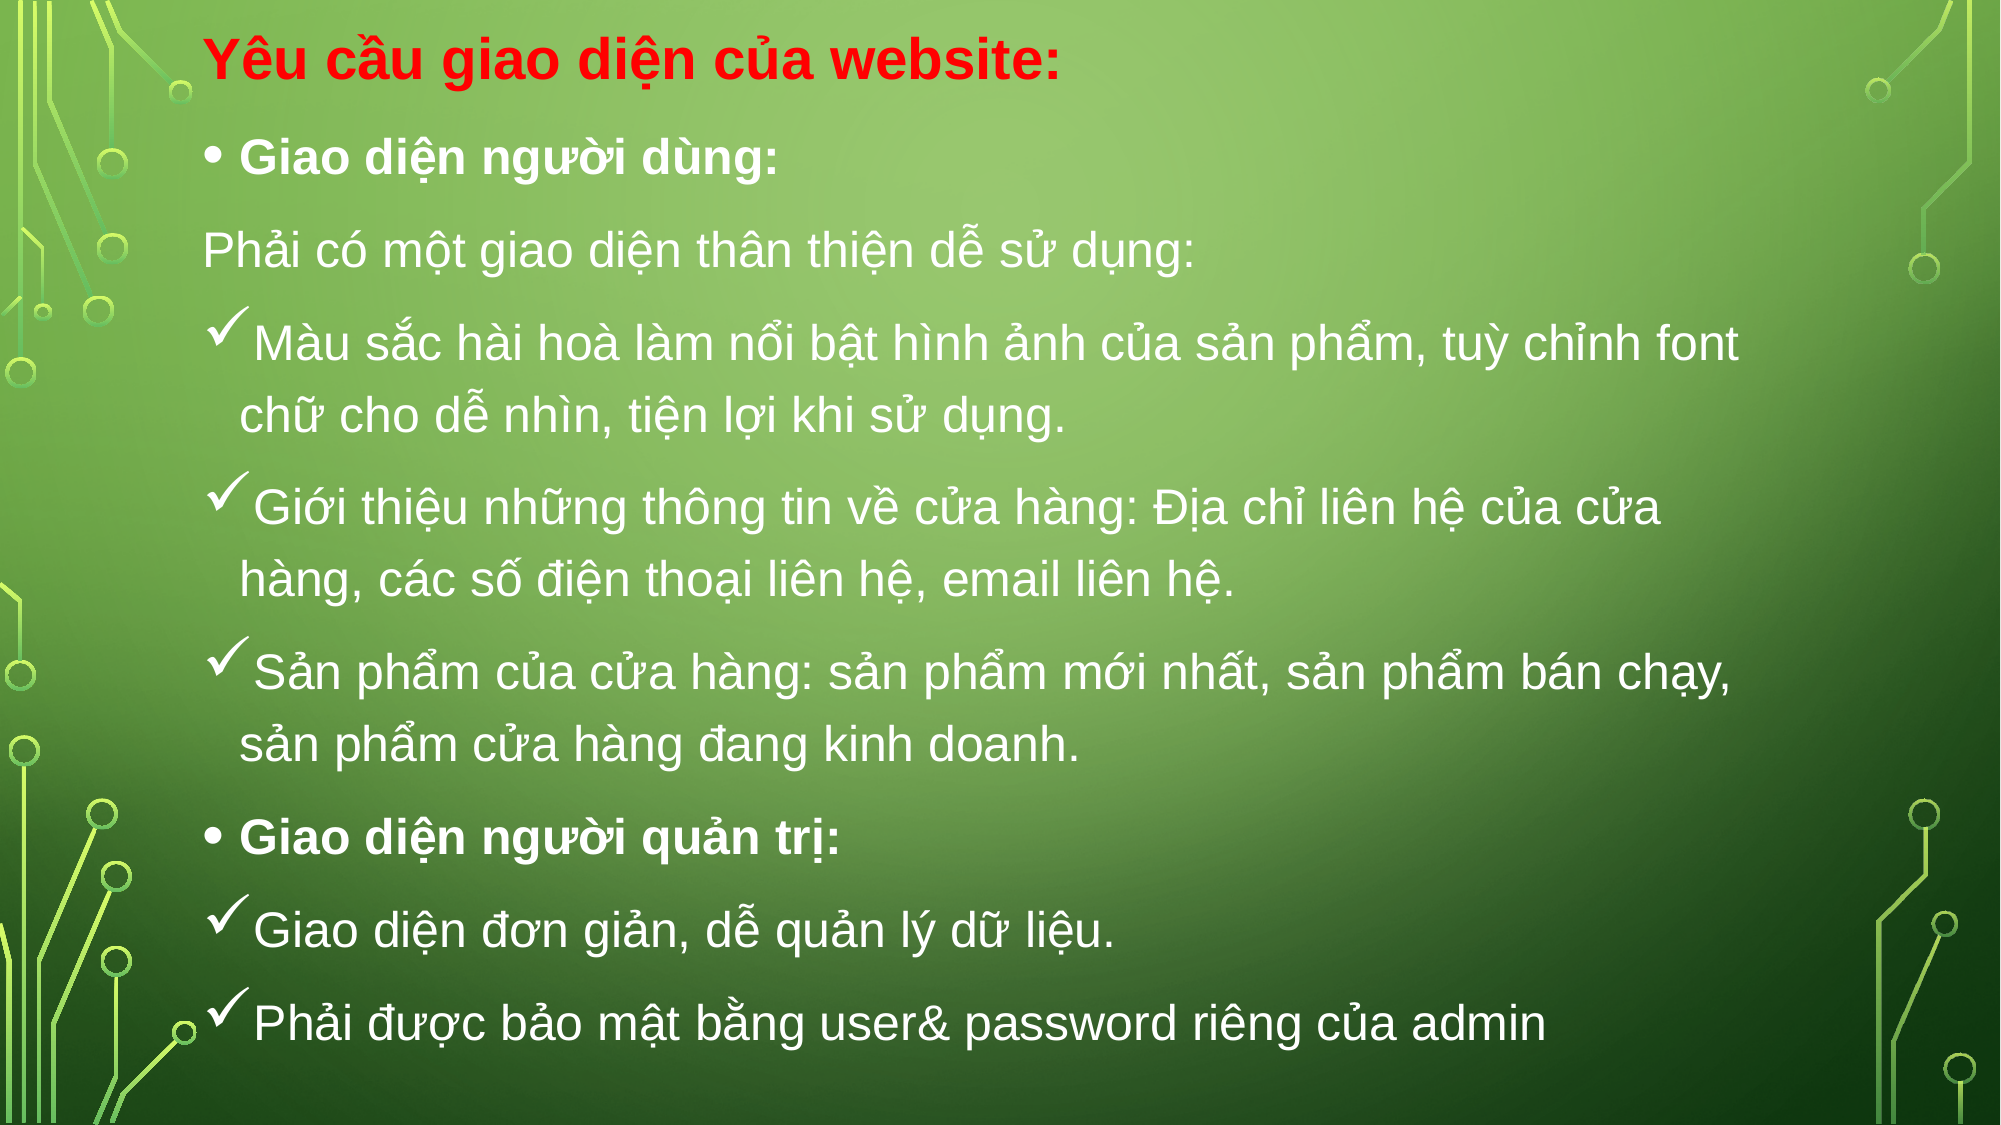

Yêu cầu giao diện của website:
Giao diện người dùng:
Phải có một giao diện thân thiện dễ sử dụng:
Màu sắc hài hoà làm nổi bật hình ảnh của sản phẩm, tuỳ chỉnh font chữ cho dễ nhìn, tiện lợi khi sử dụng.
Giới thiệu những thông tin về cửa hàng: Địa chỉ liên hệ của cửa hàng, các số điện thoại liên hệ, email liên hệ.
Sản phẩm của cửa hàng: sản phẩm mới nhất, sản phẩm bán chạy, sản phẩm cửa hàng đang kinh doanh.
Giao diện người quản trị:
Giao diện đơn giản, dễ quản lý dữ liệu.
Phải được bảo mật bằng user& password riêng của admin

#